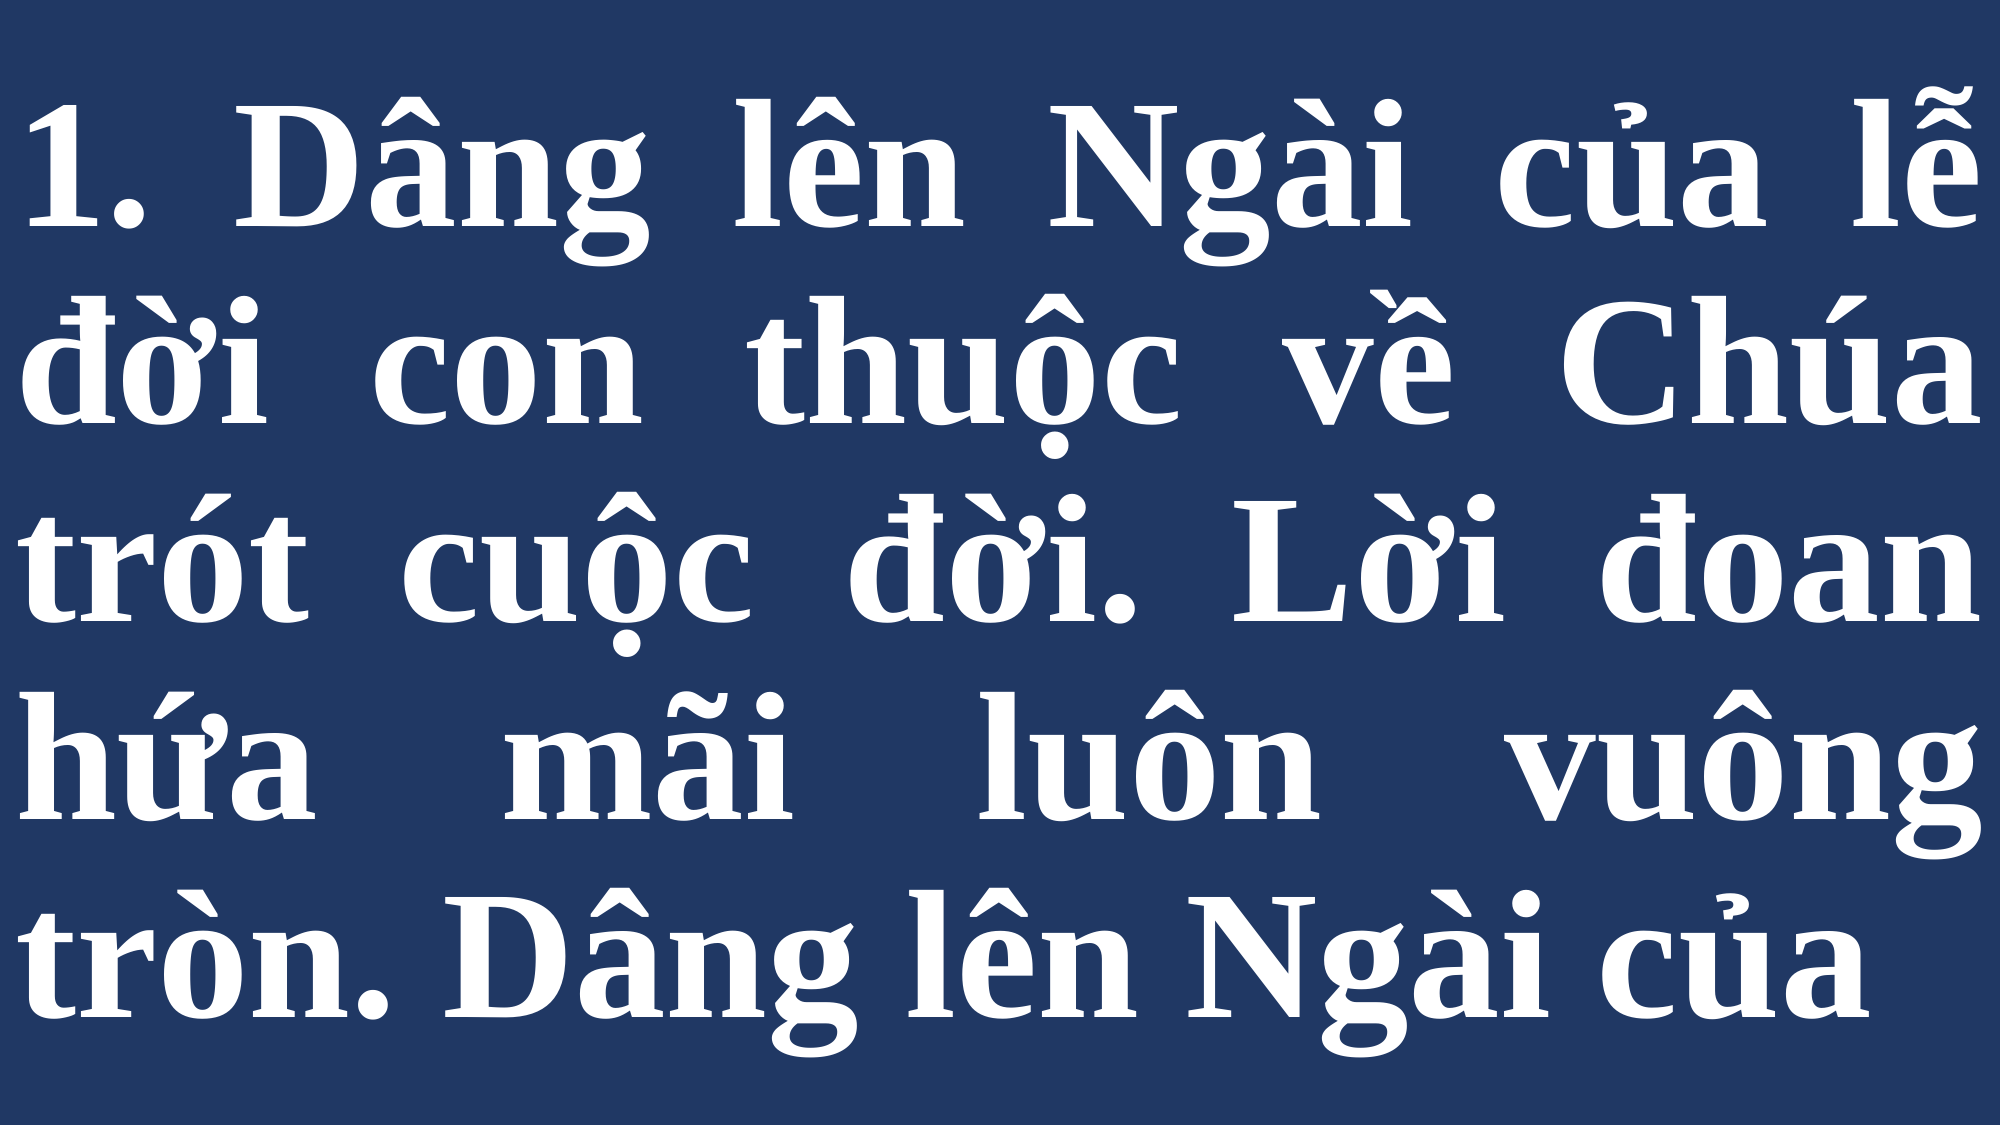

# 1. Dâng lên Ngài của lễ đời con thuộc về Chúa trót cuộc đời. Lời đoan hứa mãi luôn vuông tròn. Dâng lên Ngài của